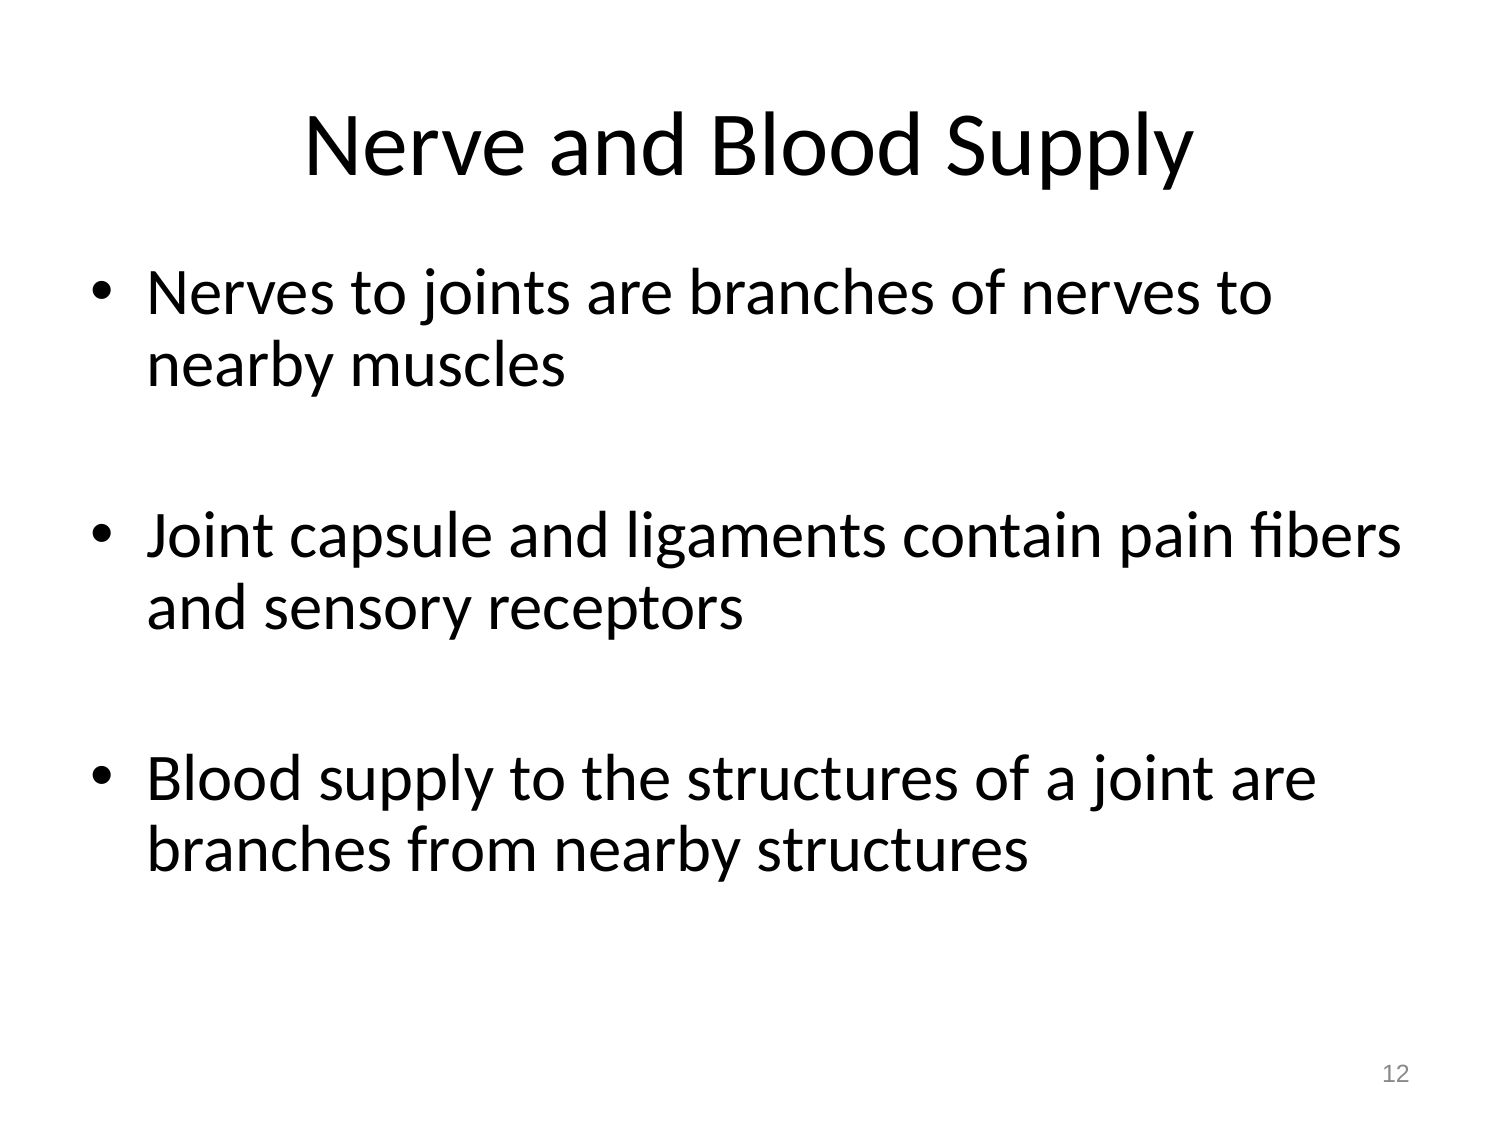

# Nerve and Blood Supply
Nerves to joints are branches of nerves to nearby muscles

Joint capsule and ligaments contain pain fibers and sensory receptors

Blood supply to the structures of a joint are branches from nearby structures
12